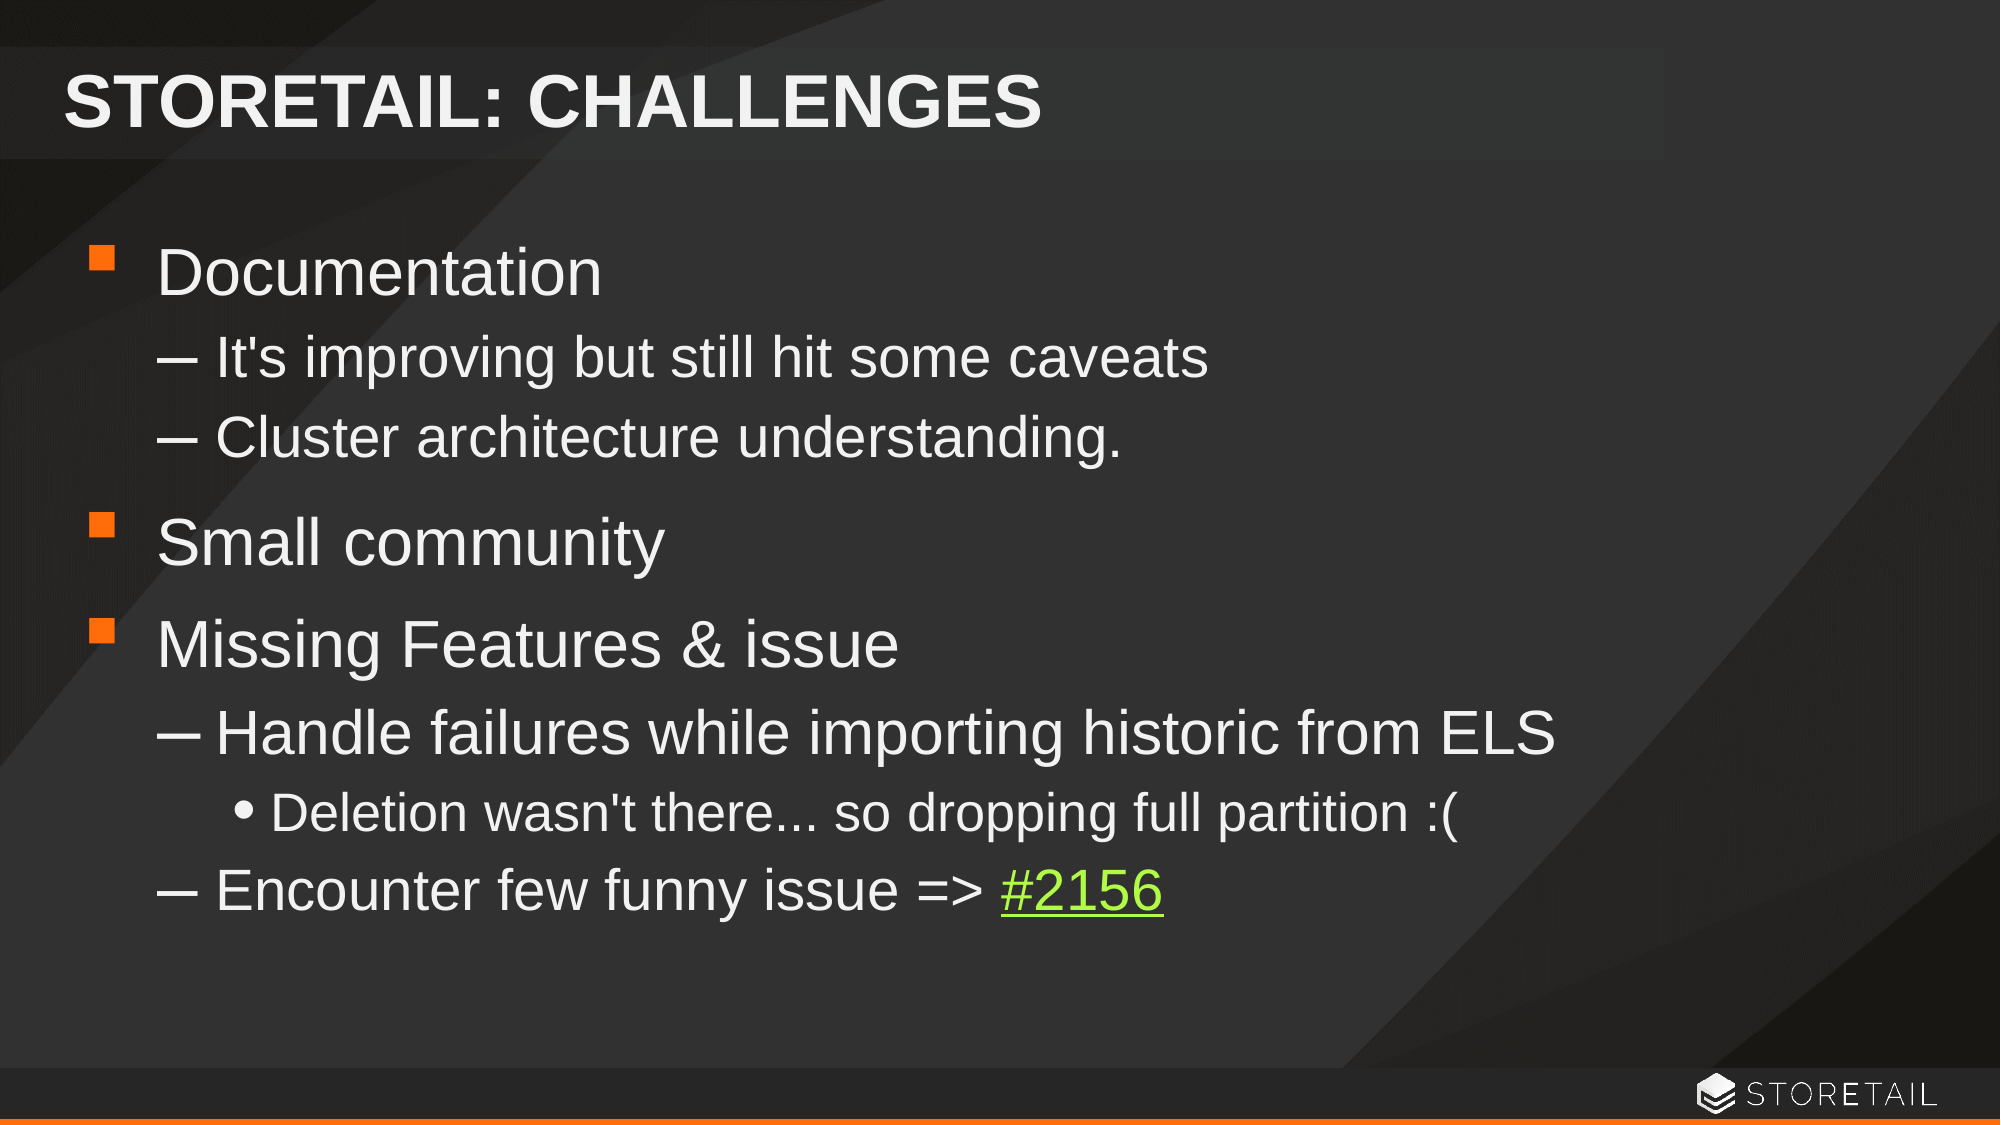

# STORETAIL: Challenges
Documentation
It's improving but still hit some caveats
Cluster architecture understanding.
Small community
Missing Features & issue
Handle failures while importing historic from ELS
Deletion wasn't there... so dropping full partition :(
Encounter few funny issue => #2156